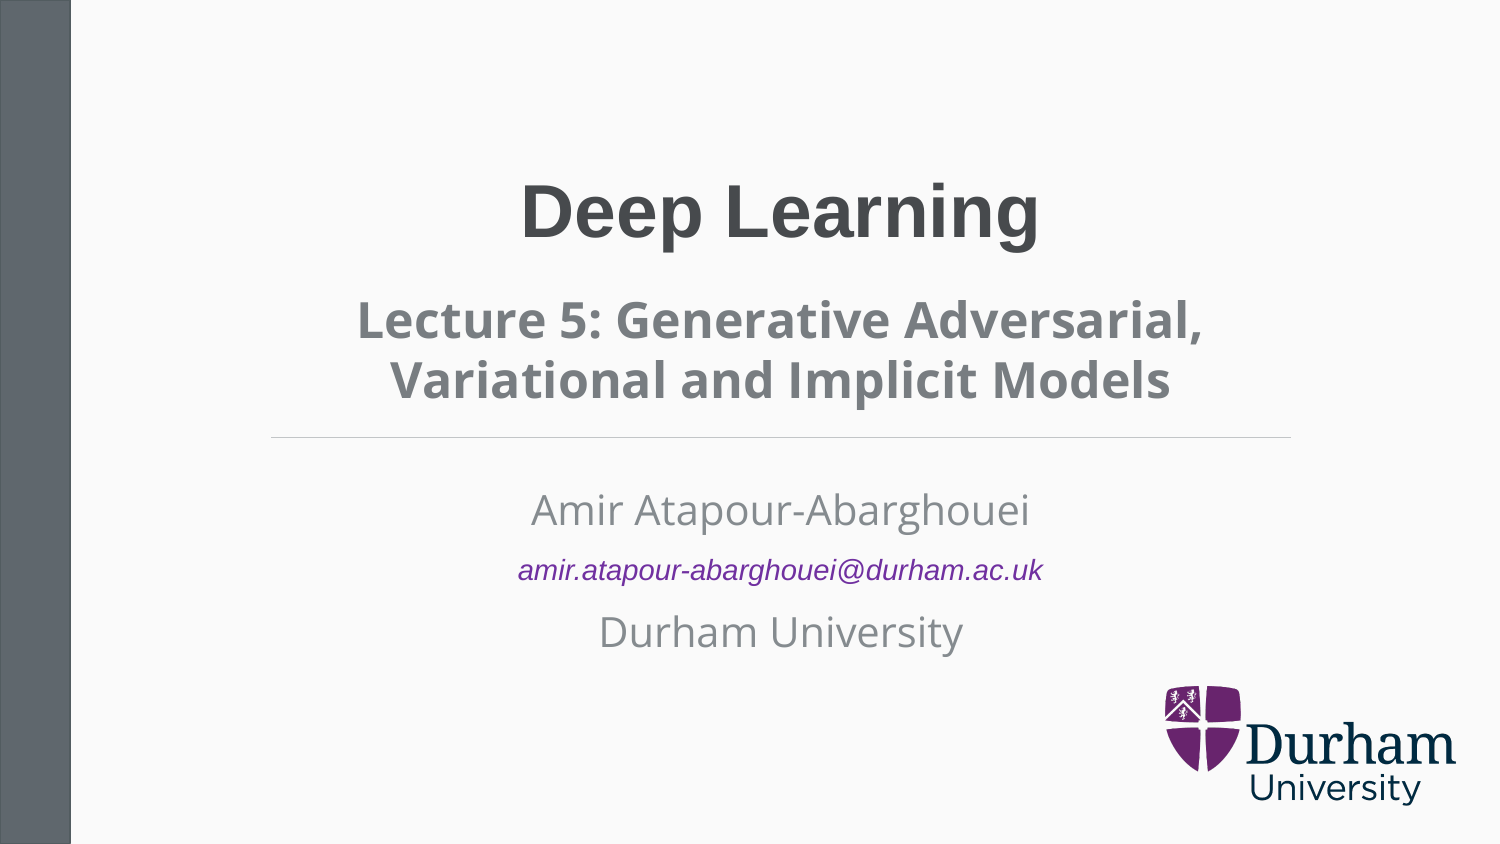

# Deep Learning
Lecture 5: Generative Adversarial,
Variational and Implicit Models